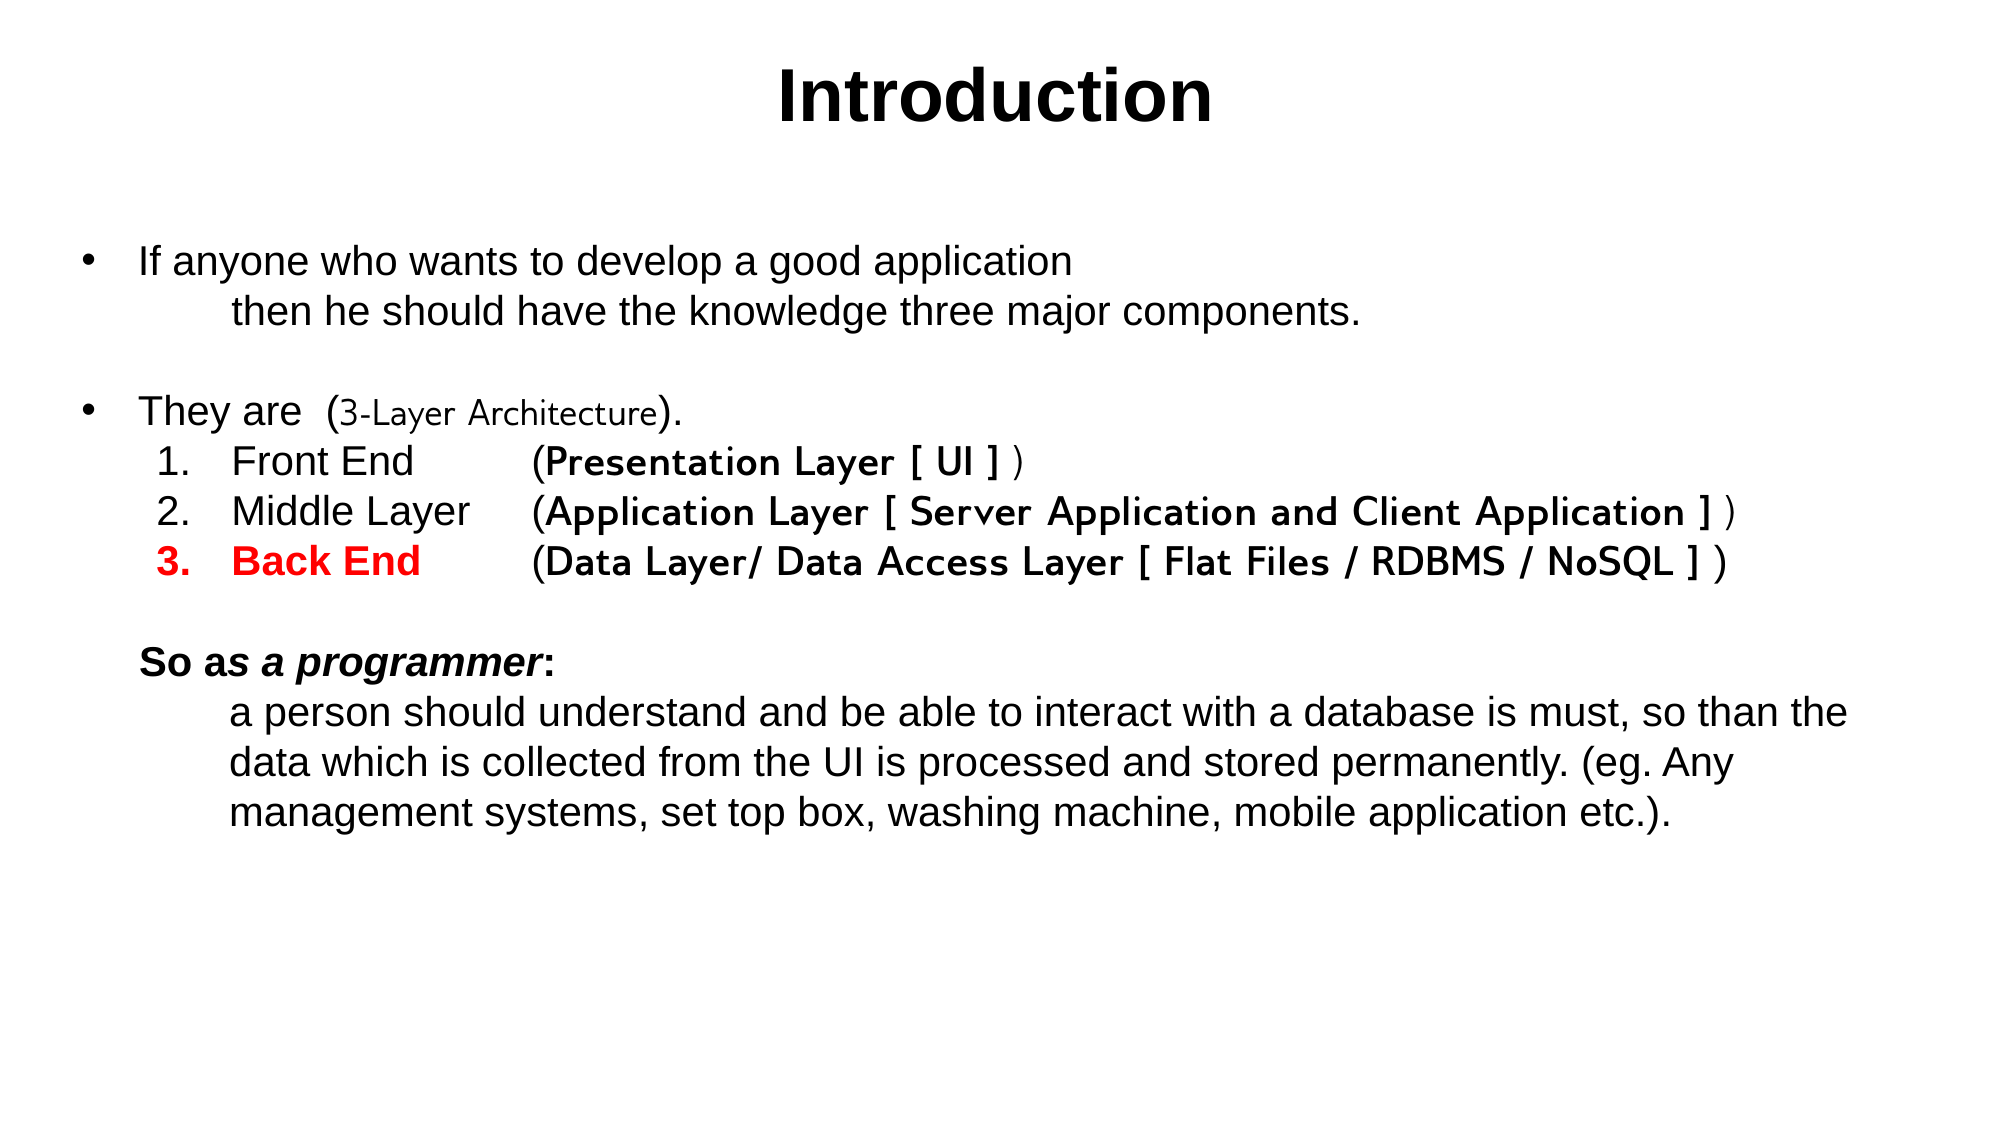

Introduction
If anyone who wants to develop a good application
	then he should have the knowledge three major components.

They are  (3-Layer Architecture).
Front End	(Presentation Layer [ UI ] )
Middle Layer 	(Application Layer [ Server Application and Client Application ] )
Back End 	(Data Layer/ Data Access Layer [ Flat Files / RDBMS / NoSQL ] )

     So as a programmer:
	a person should understand and be able to interact with a database is must, so than the data which is collected from the UI is processed and stored permanently. (eg. Any management systems, set top box, washing machine, mobile application etc.).